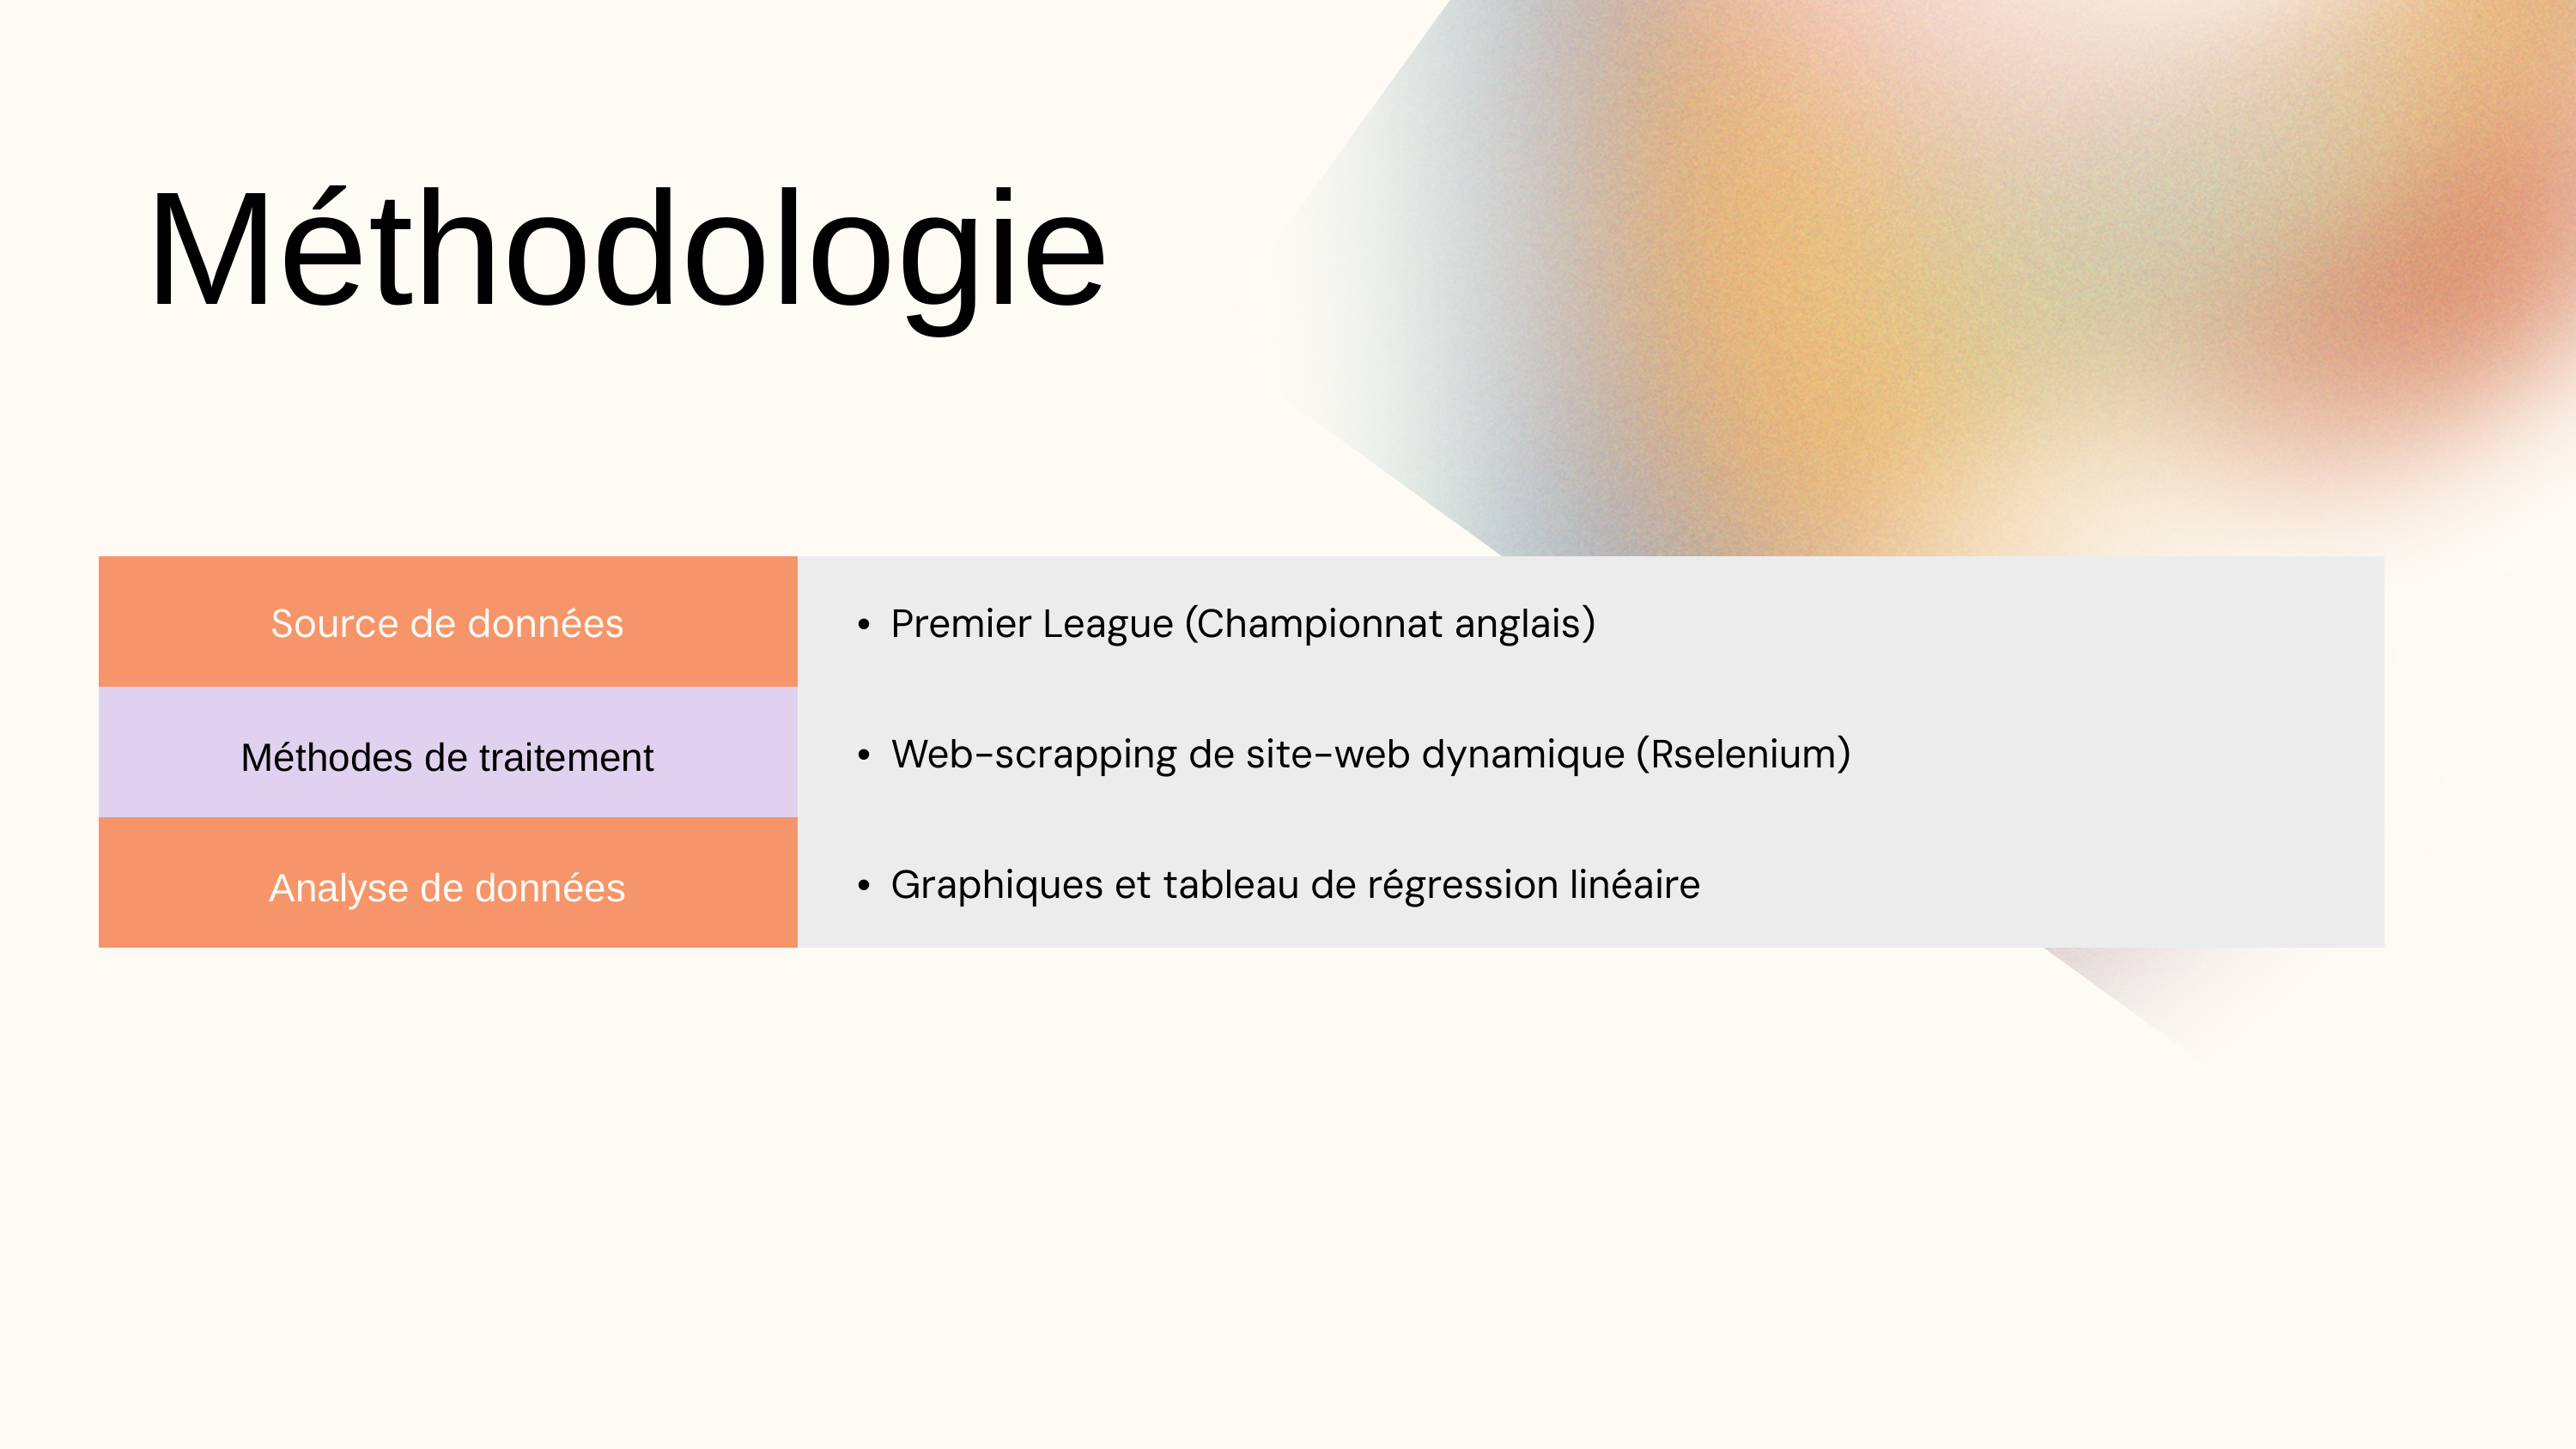

Méthodologie
| Source de données | Premier League (Championnat anglais) |
| --- | --- |
| Méthodes de traitement | Web-scrapping de site-web dynamique (Rselenium) |
| Analyse de données | Graphiques et tableau de régression linéaire |